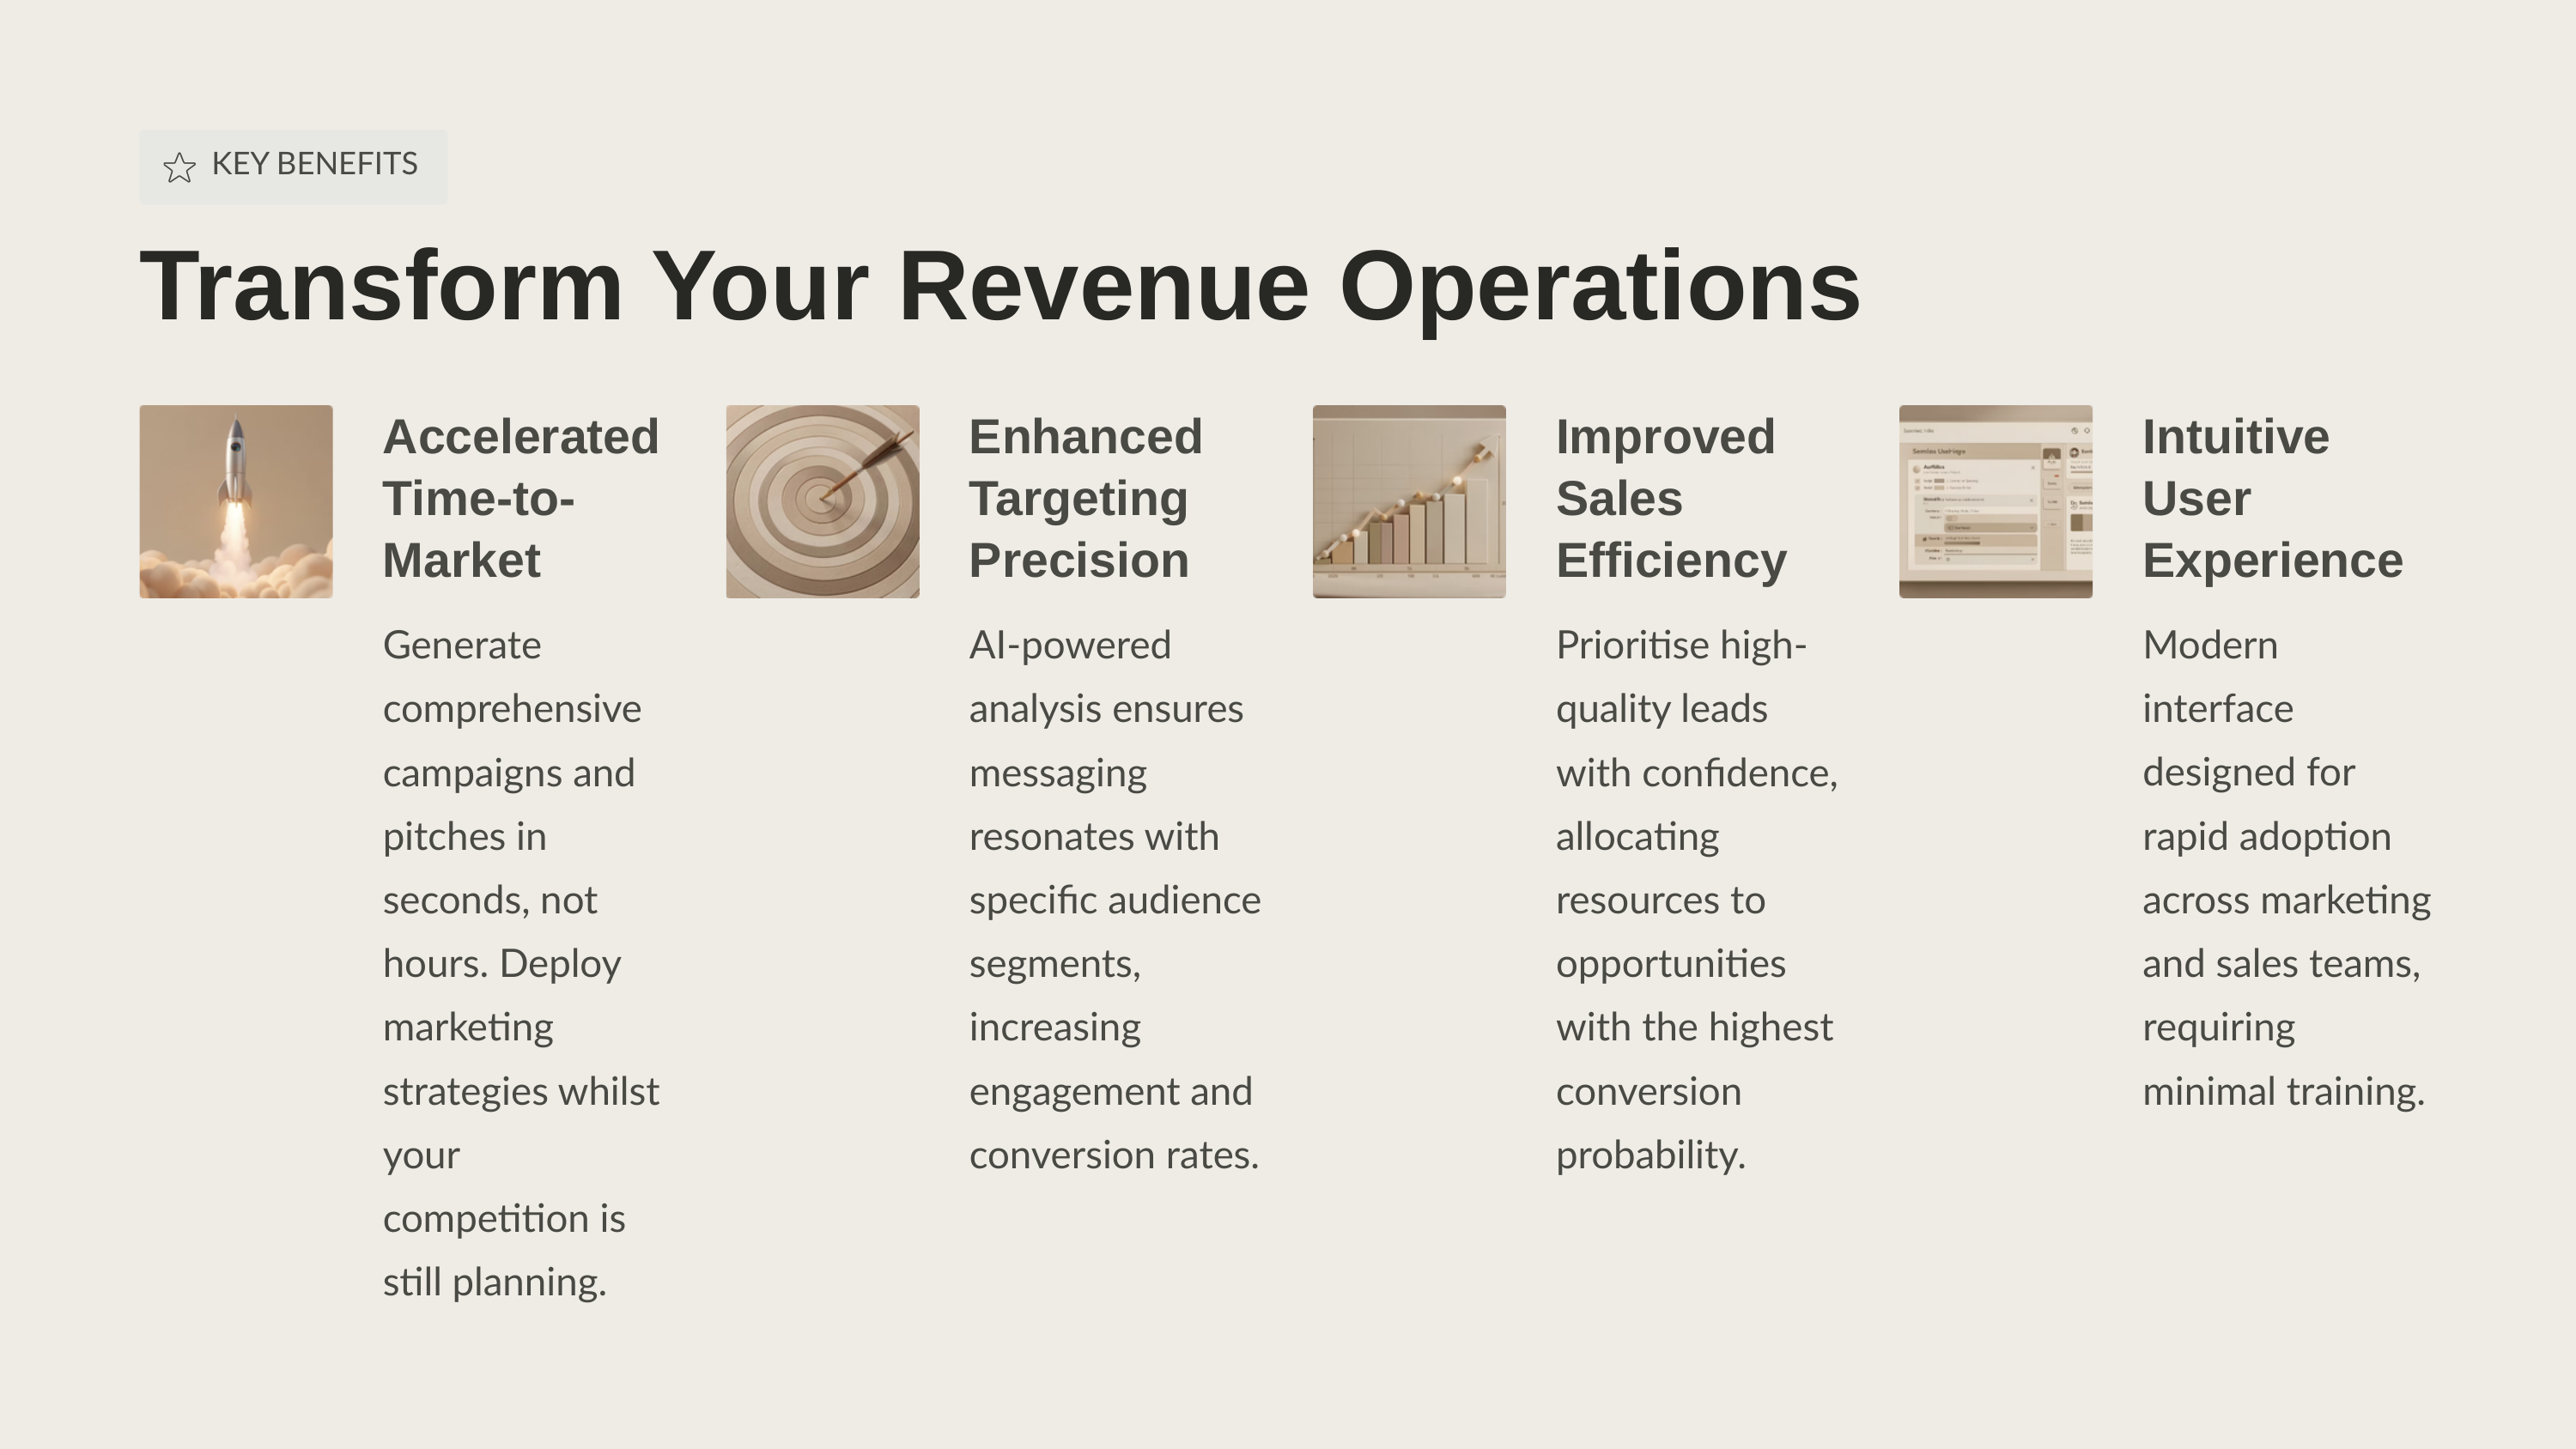

KEY BENEFITS

Transform Your Revenue Operations
Accelerated Time-to-Market
Enhanced Targeting Precision
Improved Sales Efficiency
Intuitive User Experience

Generate comprehensive campaigns and pitches in seconds, not hours. Deploy marketing strategies whilst your competition is still planning.
AI-powered analysis ensures messaging resonates with specific audience segments, increasing engagement and conversion rates.
Prioritise high-quality leads with confidence, allocating resources to opportunities with the highest conversion probability.
Modern interface designed for rapid adoption across marketing and sales teams, requiring minimal training.